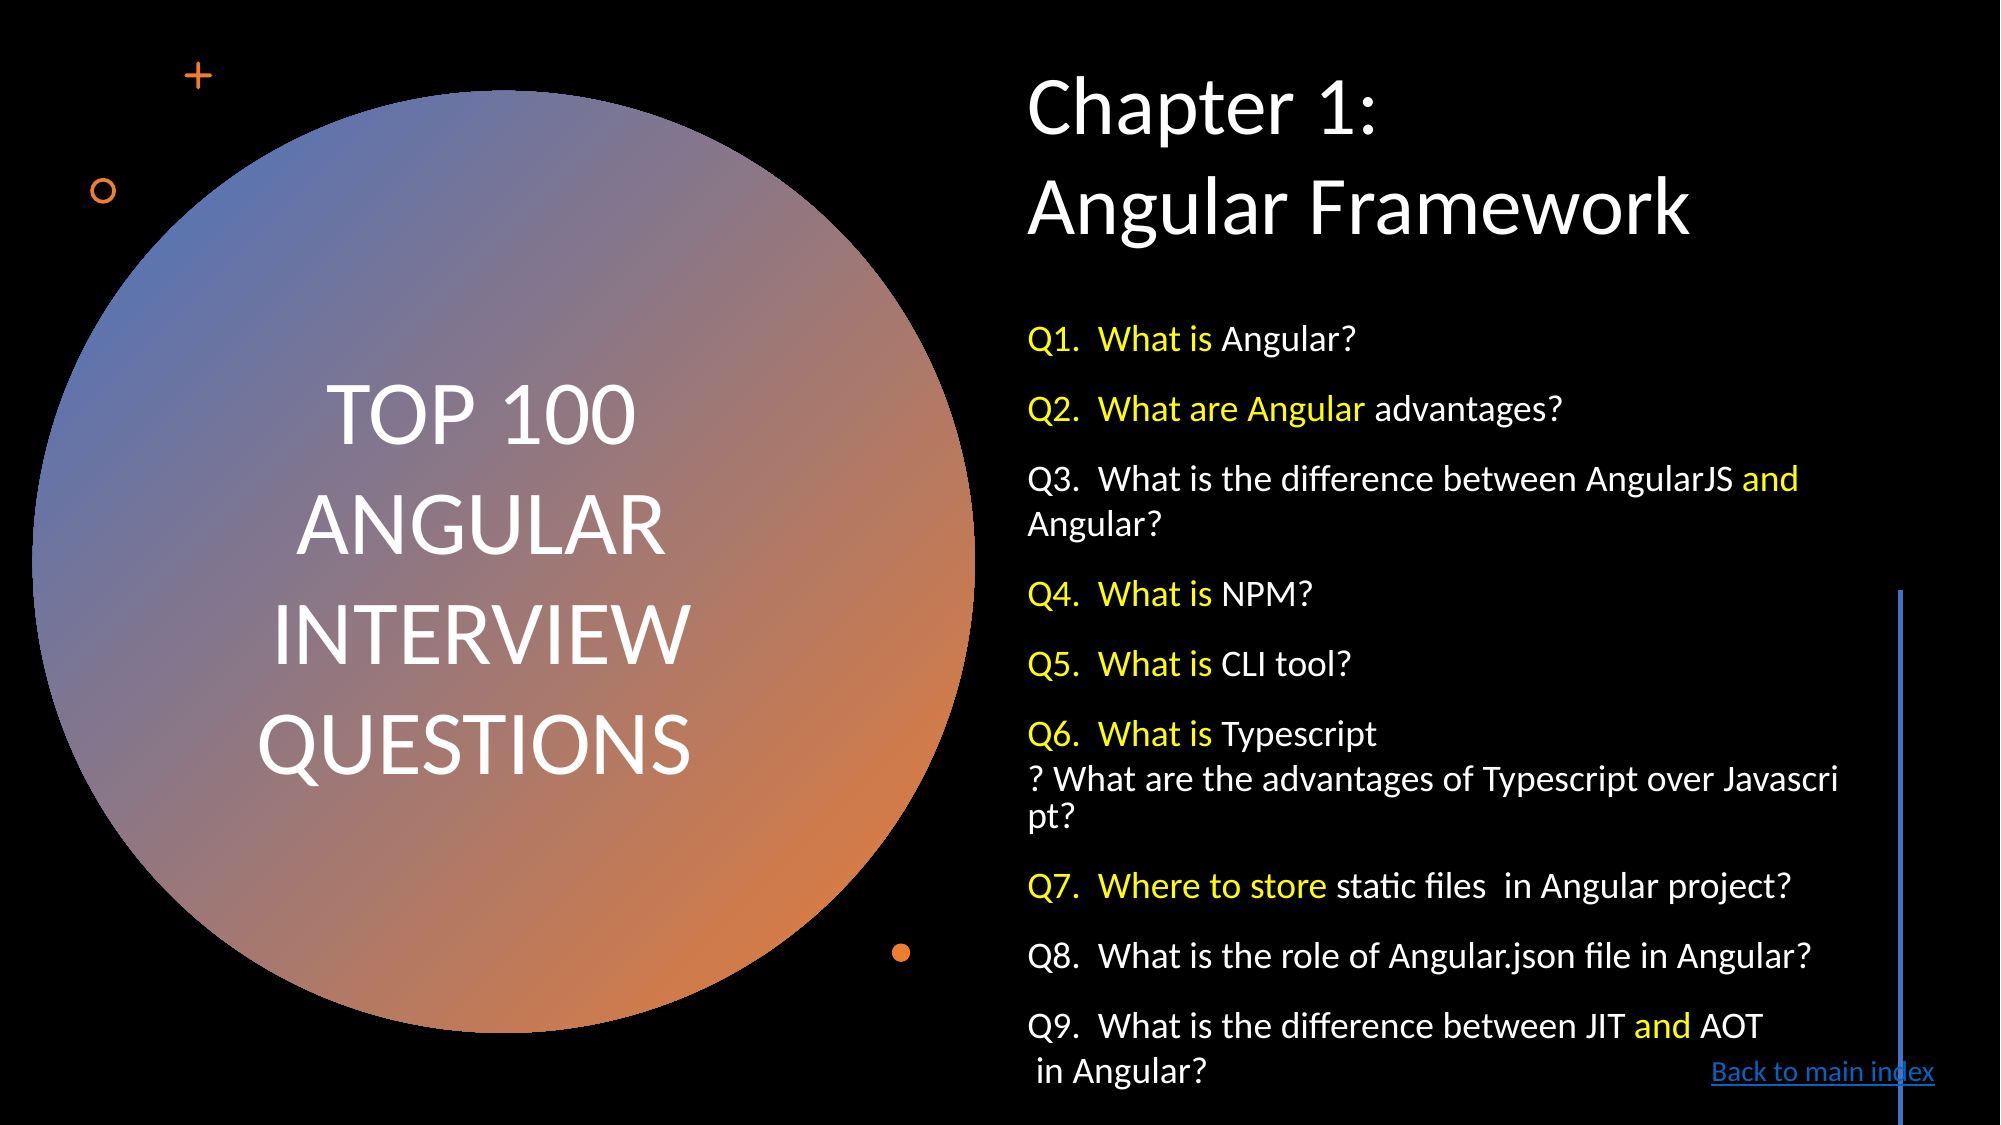

Chapter 1:
Angular Framework
# Chapter 1: Angular Framework

Q1.  What is Angular?
Q2.  What are Angular advantages?
Q3.  What is the difference between AngularJS and Angular?
Q4.  What is NPM?
Q5.  What is CLI tool?
Q6.  What is Typescript? What are the advantages of Typescript over Javascript?
Q7.  Where to store static files  in Angular project?
Q8.  What is the role of Angular.json file in Angular?
Q9.  What is the difference between JIT and AOT in Angular?

TOP 100
ANGULAR INTERVIEW QUESTIONS

Back to main index